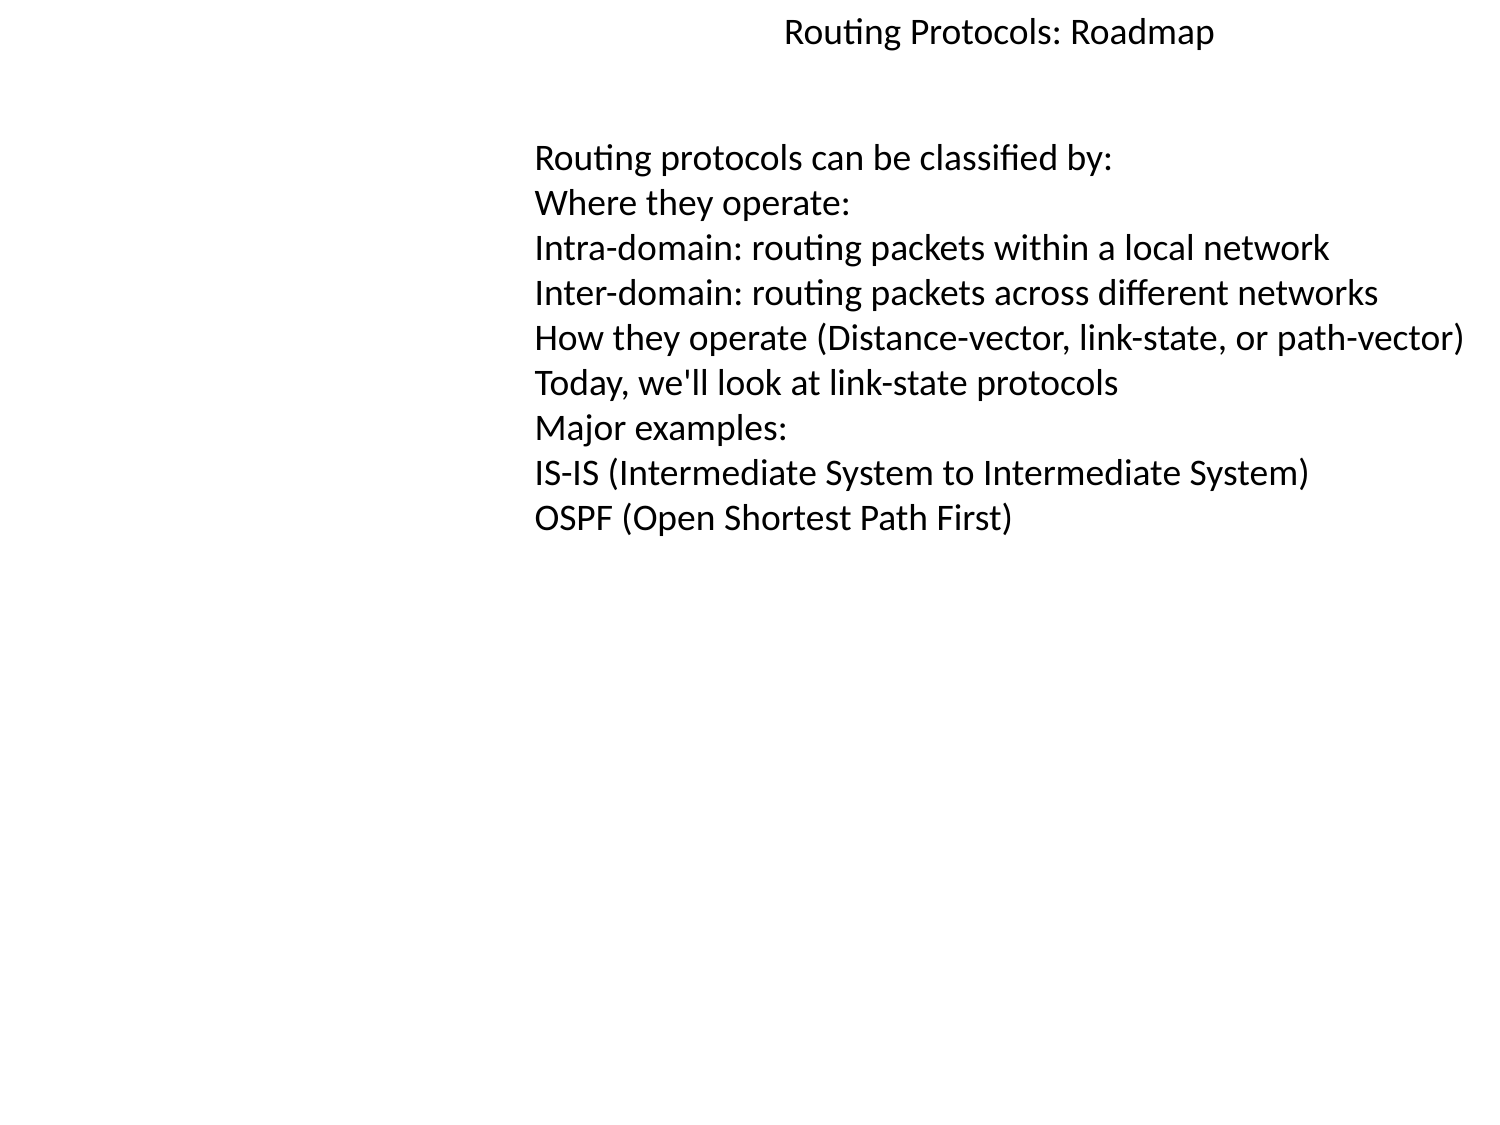

Routing Protocols: Roadmap
Routing protocols can be classified by:
Where they operate:
Intra-domain: routing packets within a local network
Inter-domain: routing packets across different networks
How they operate (Distance-vector, link-state, or path-vector)
Today, we'll look at link-state protocols
Major examples:
IS-IS (Intermediate System to Intermediate System)
OSPF (Open Shortest Path First)